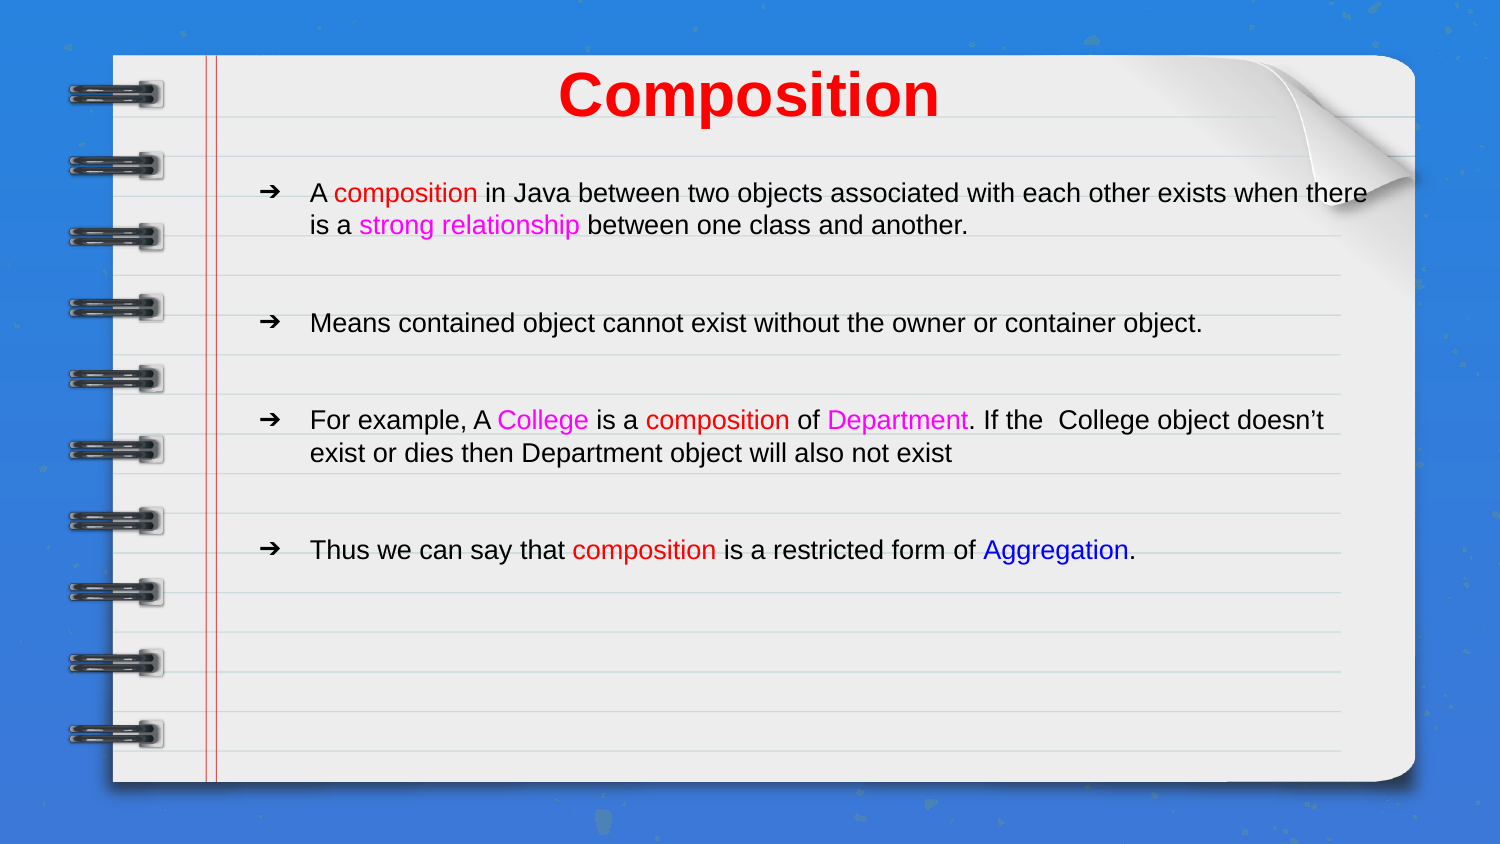

# Composition
A composition in Java between two objects associated with each other exists when there is a strong relationship between one class and another.

Means contained object cannot exist without the owner or container object.

For example, A College is a composition of Department. If the  College object doesn’t exist or dies then Department object will also not exist

Thus we can say that composition is a restricted form of Aggregation.